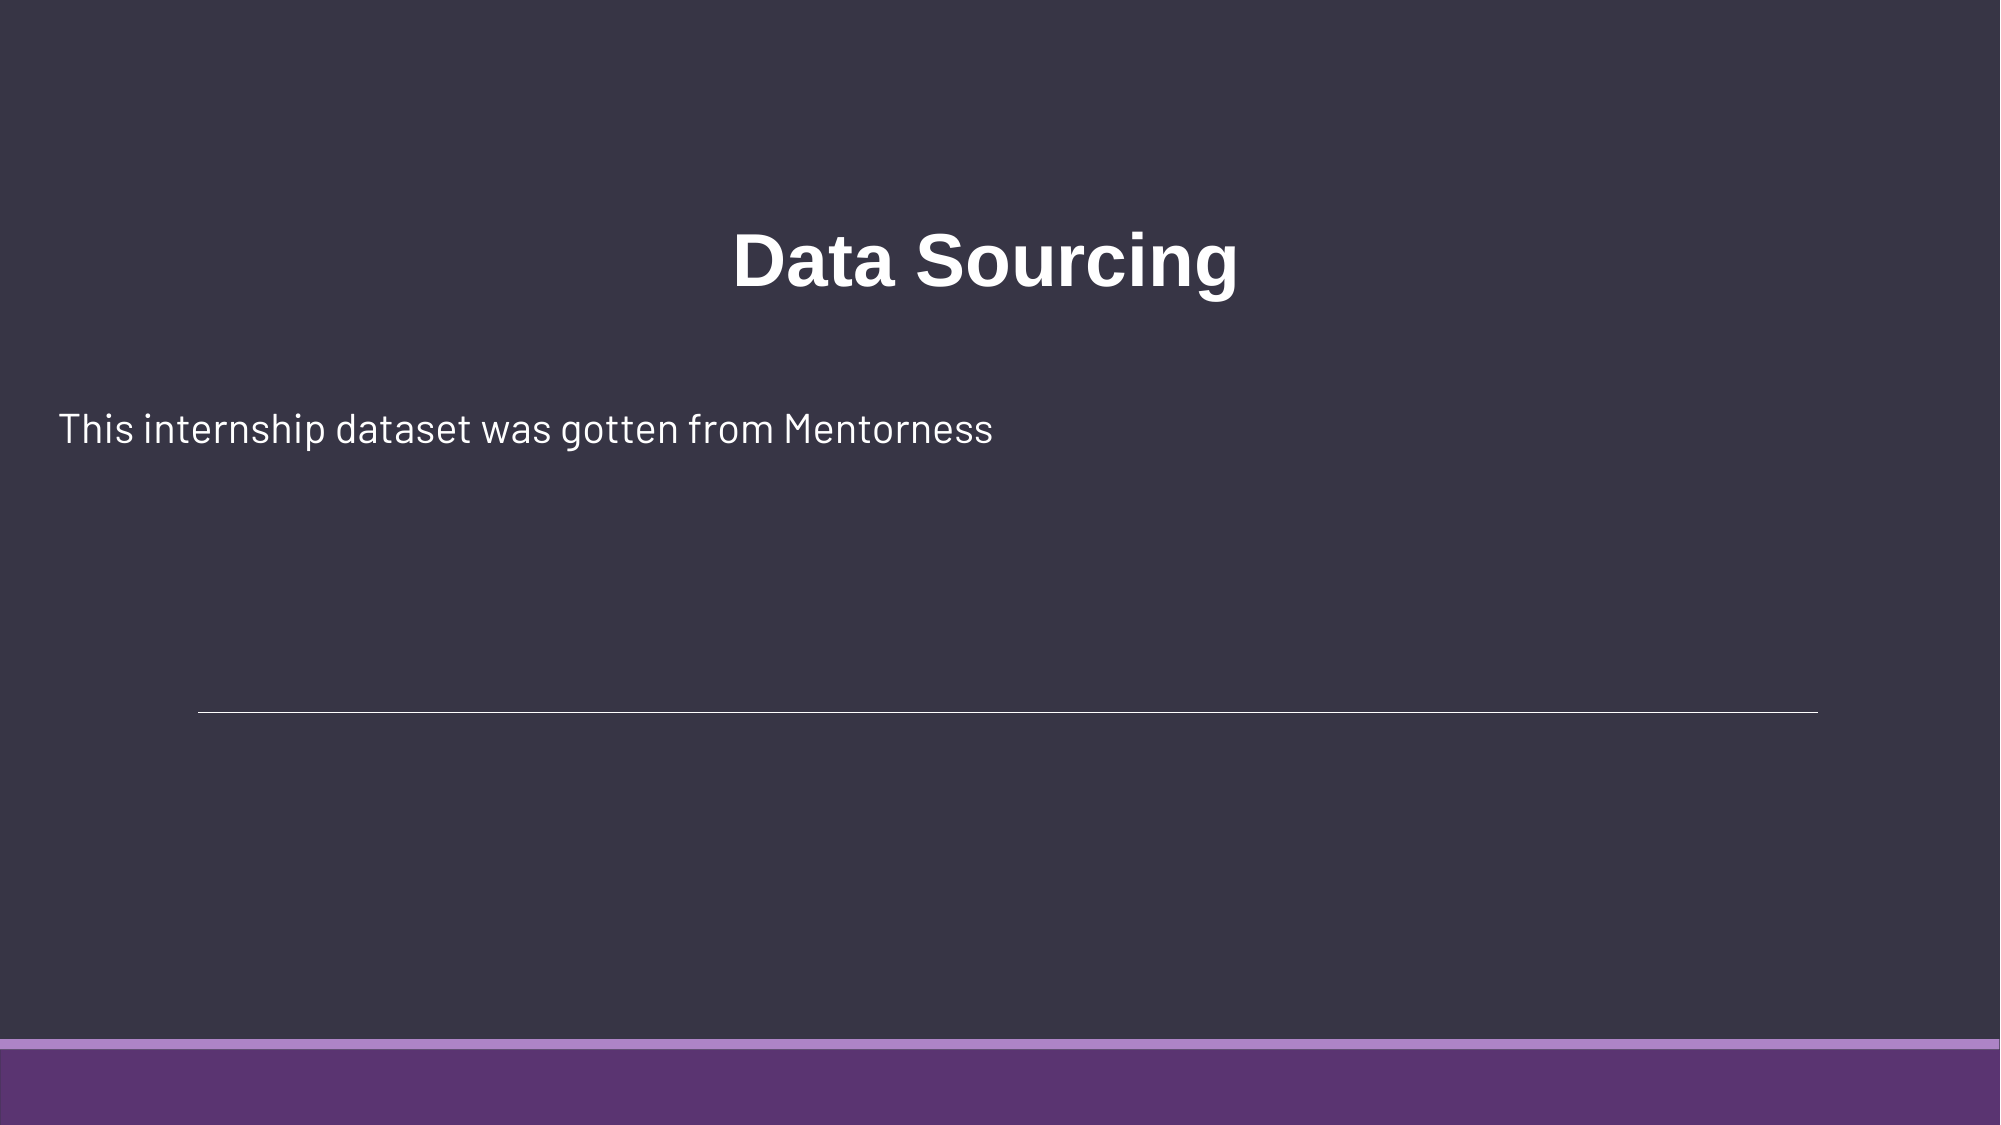

Data Sourcing
This internship dataset was gotten from Mentorness